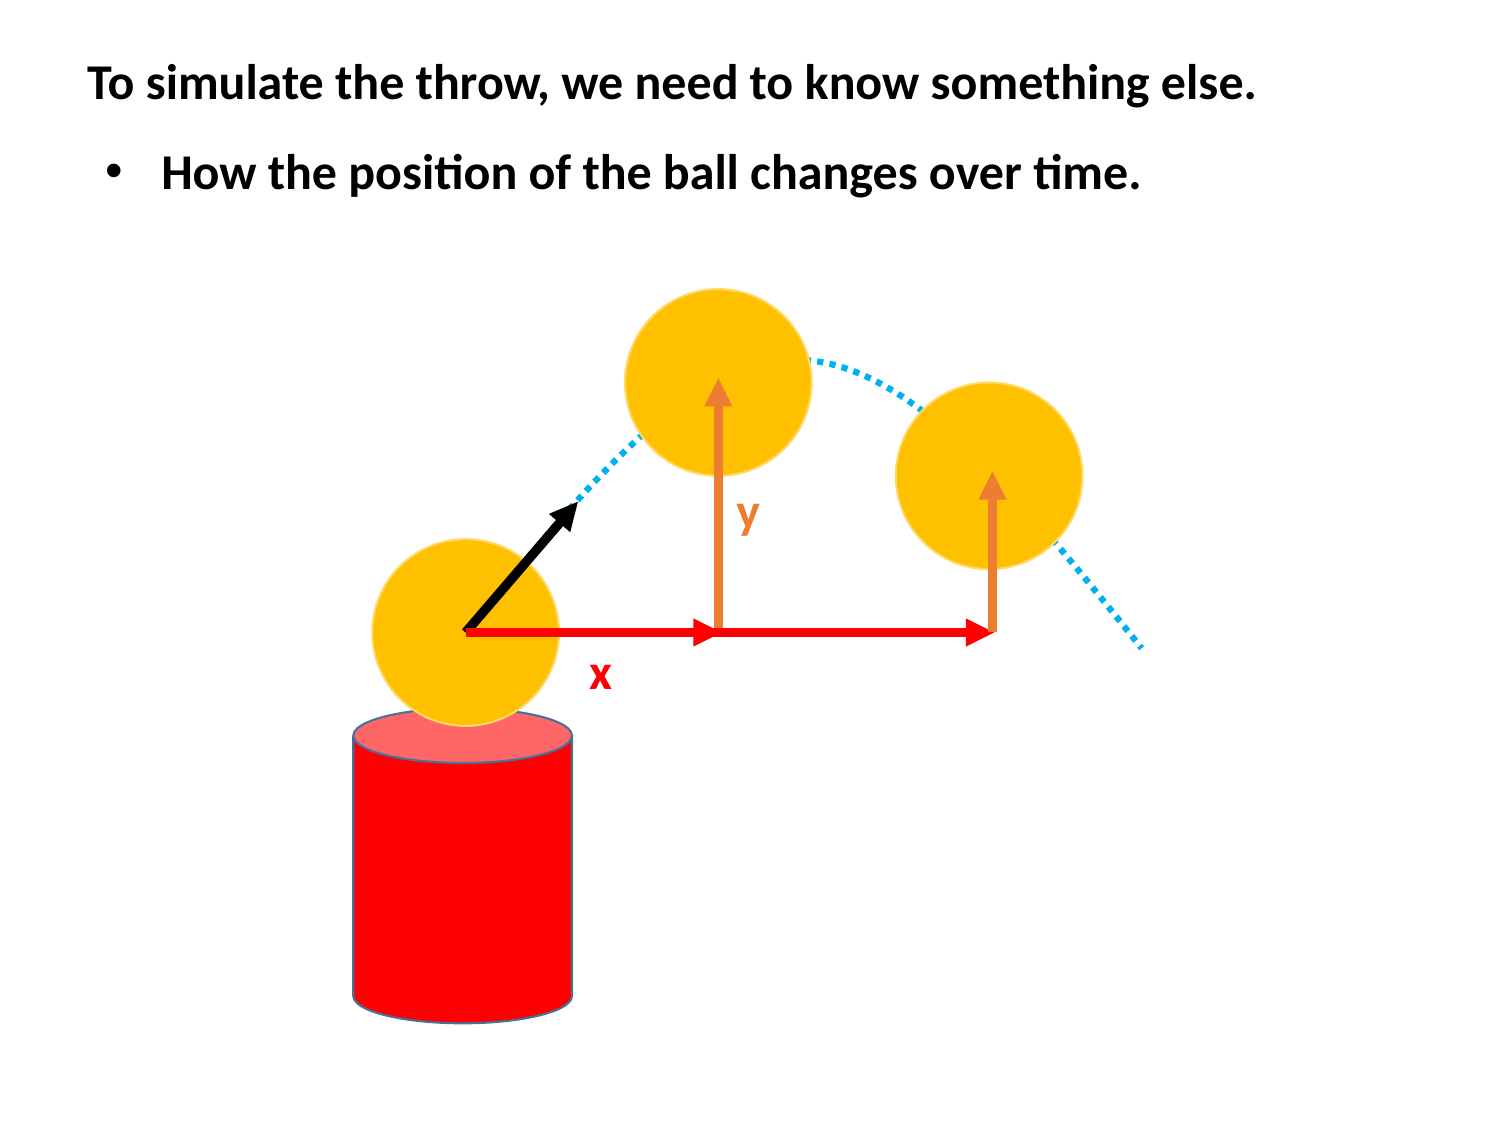

To simulate the throw, we need to know something else.
How the position of the ball changes over time.

y
x